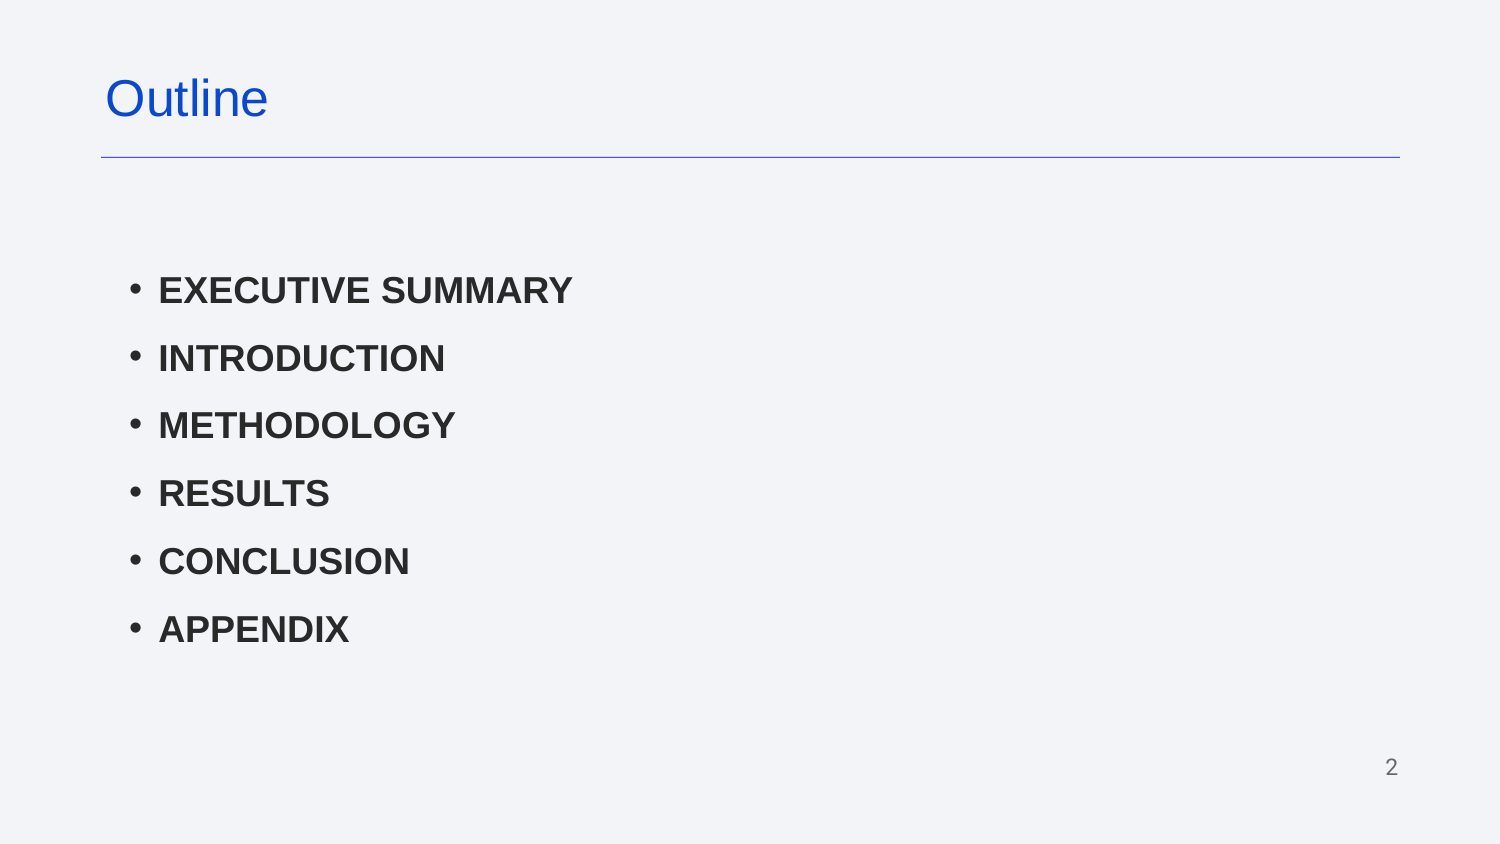

Outline
EXECUTIVE SUMMARY
INTRODUCTION
METHODOLOGY
RESULTS
CONCLUSION
APPENDIX
2